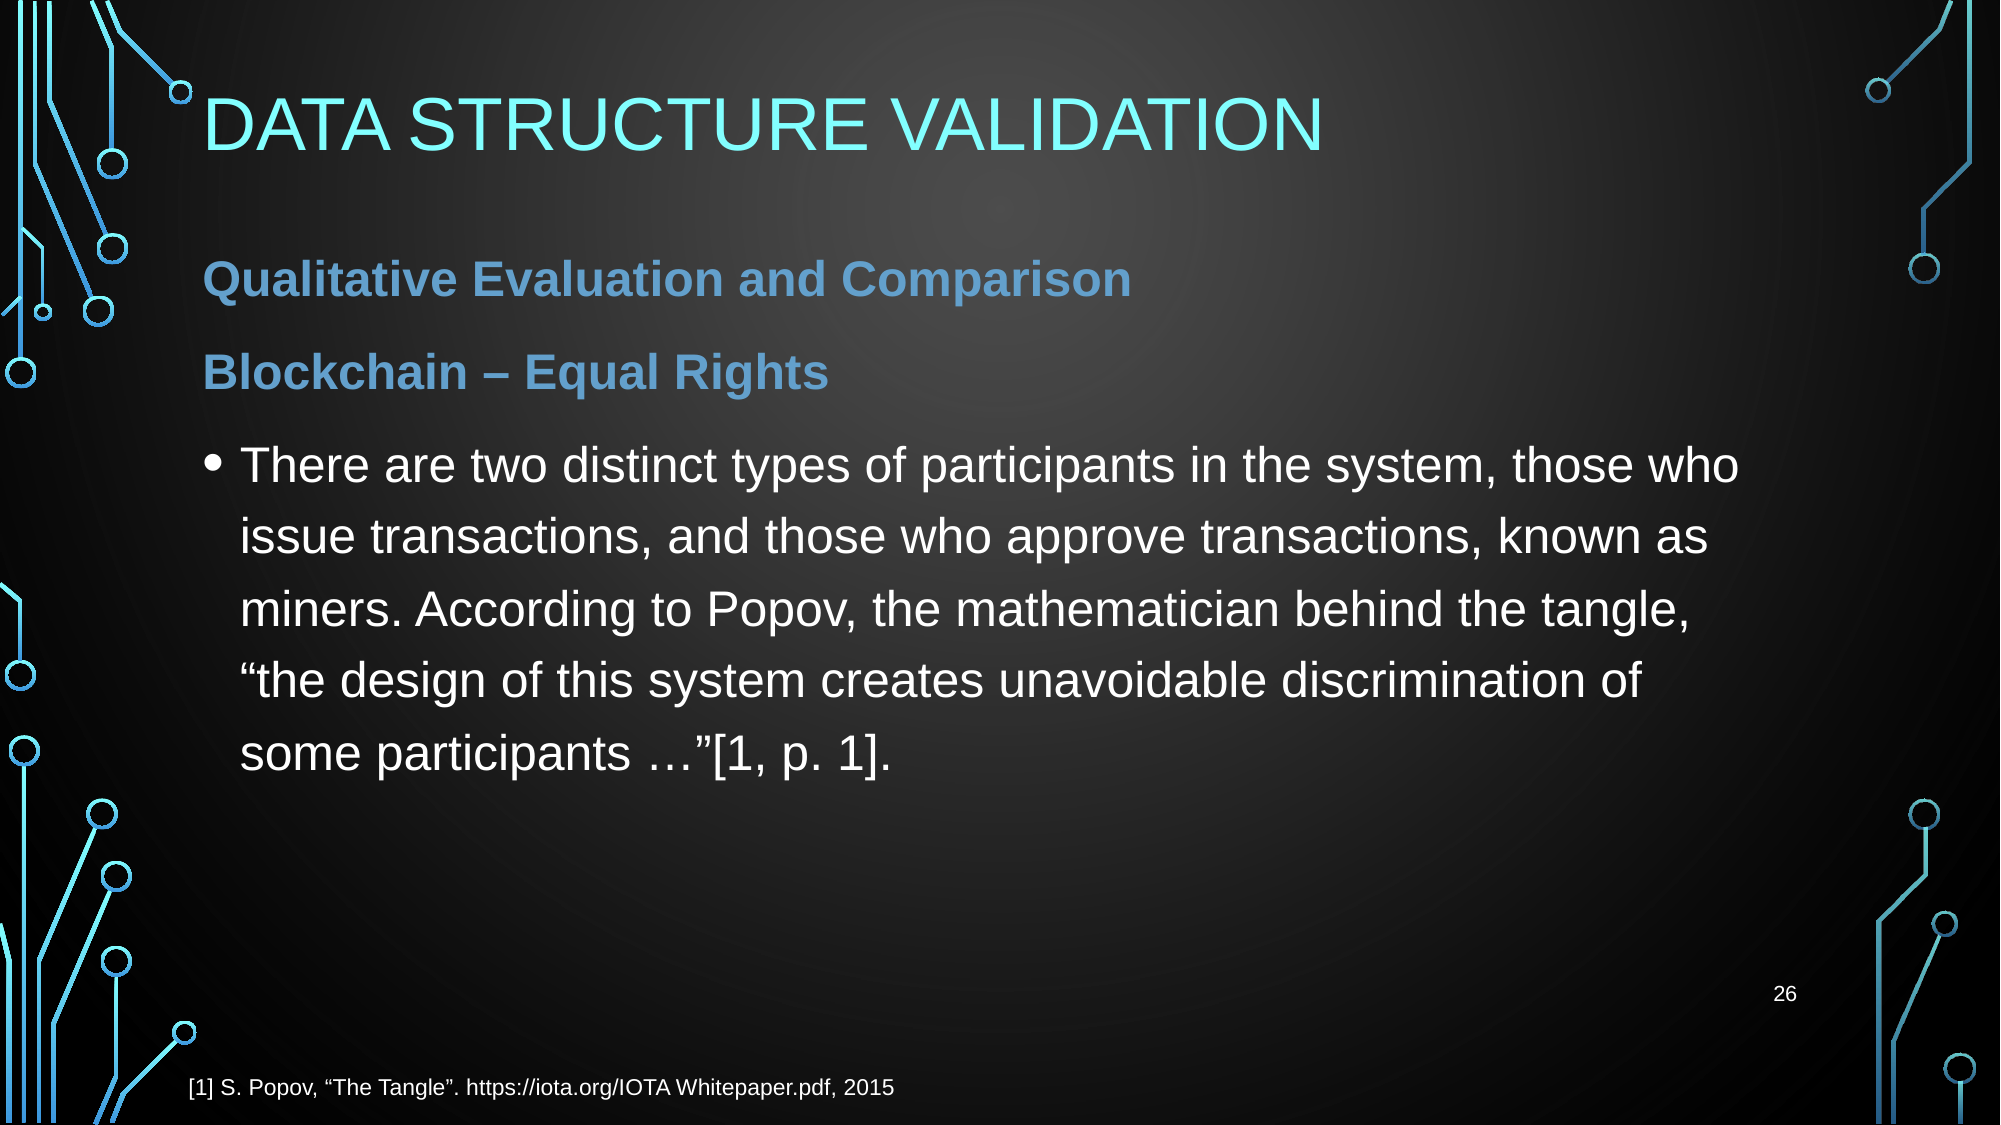

# Data structure Validation
Qualitative Evaluation and Comparison
Blockchain – Equal Rights
There are two distinct types of participants in the system, those who issue transactions, and those who approve transactions, known as miners. According to Popov, the mathematician behind the tangle, “the design of this system creates unavoidable discrimination of some participants …”[1, p. 1].
26
[1] S. Popov, “The Tangle”. https://iota.org/IOTA Whitepaper.pdf, 2015